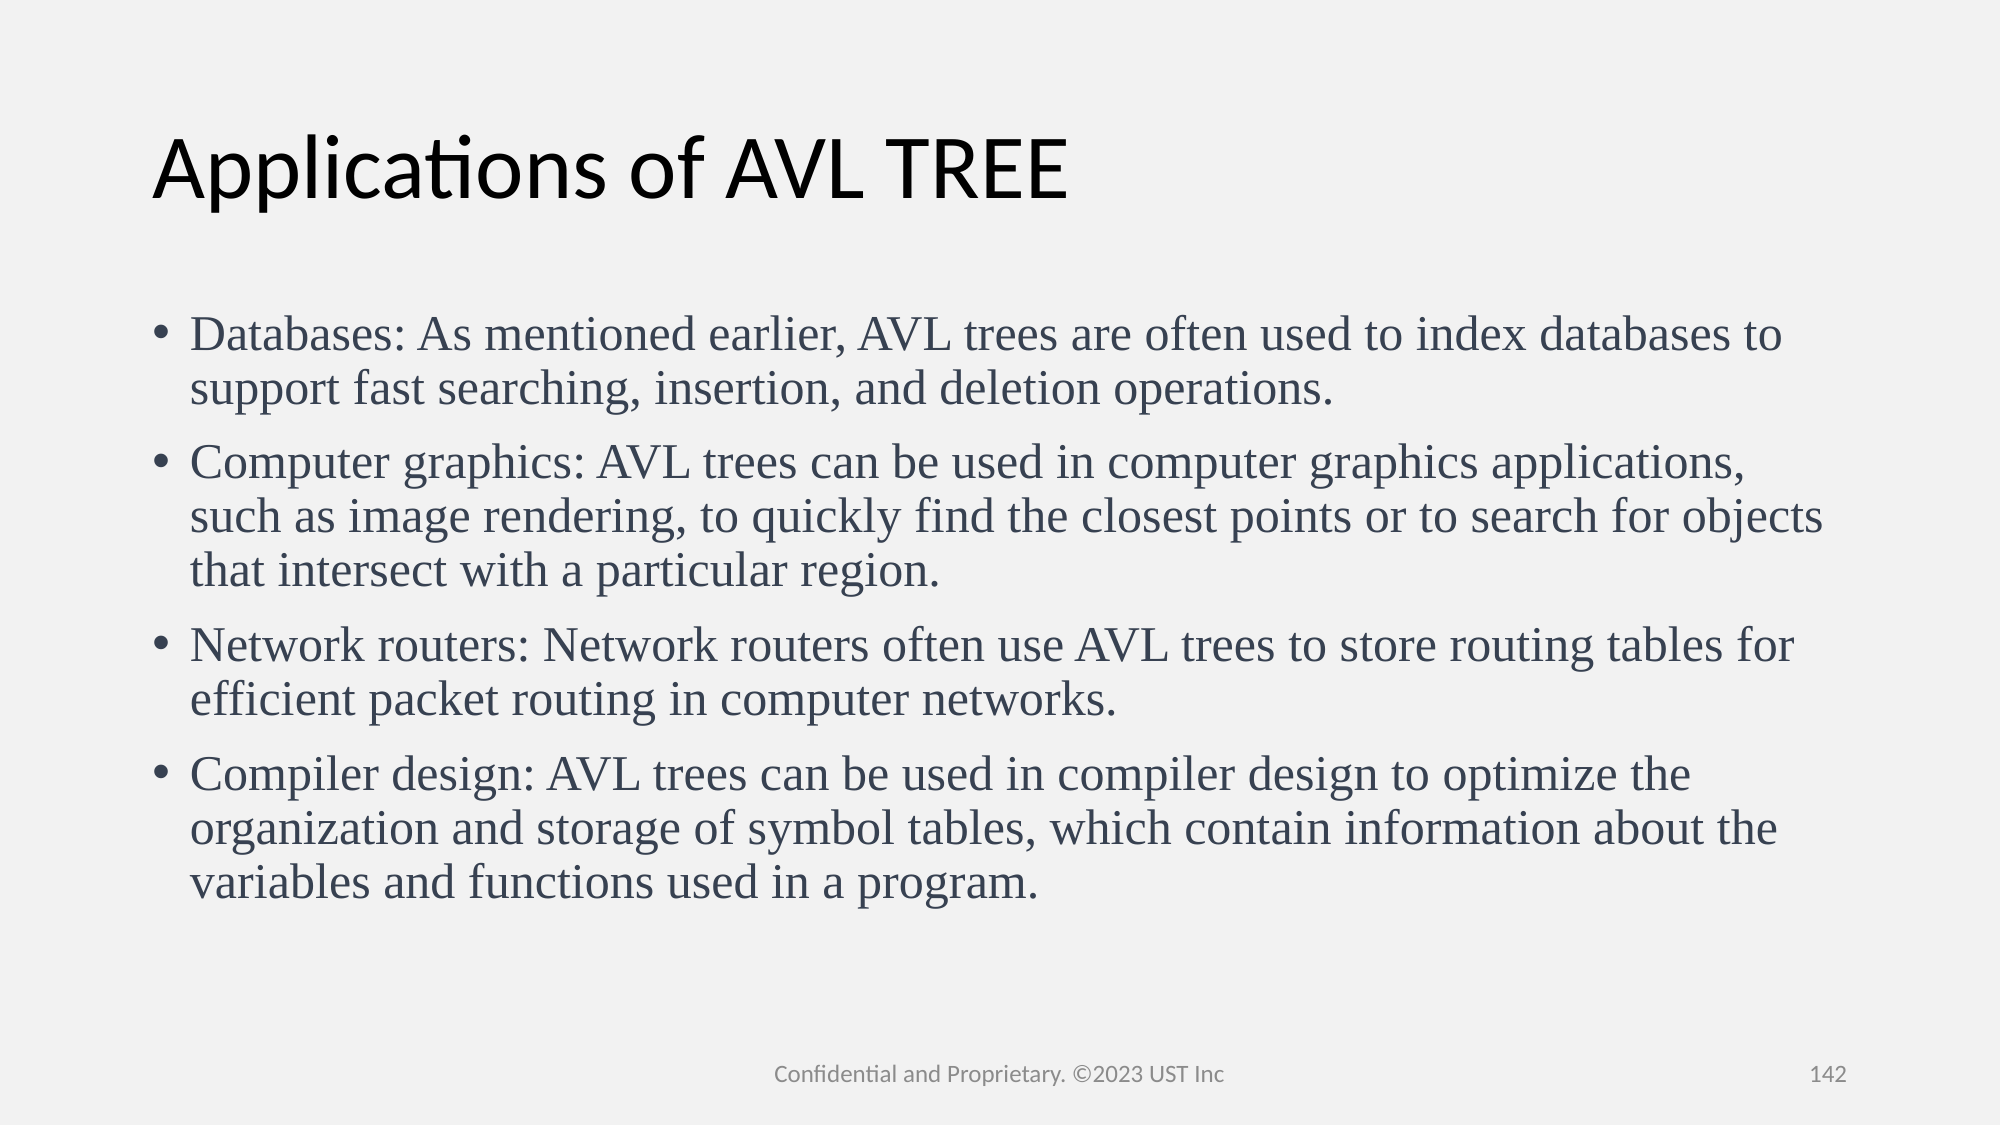

# Applications of AVL TREE
Databases: As mentioned earlier, AVL trees are often used to index databases to support fast searching, insertion, and deletion operations.
Computer graphics: AVL trees can be used in computer graphics applications, such as image rendering, to quickly find the closest points or to search for objects that intersect with a particular region.
Network routers: Network routers often use AVL trees to store routing tables for efficient packet routing in computer networks.
Compiler design: AVL trees can be used in compiler design to optimize the organization and storage of symbol tables, which contain information about the variables and functions used in a program.

Confidential and Proprietary. ©2023 UST Inc
142